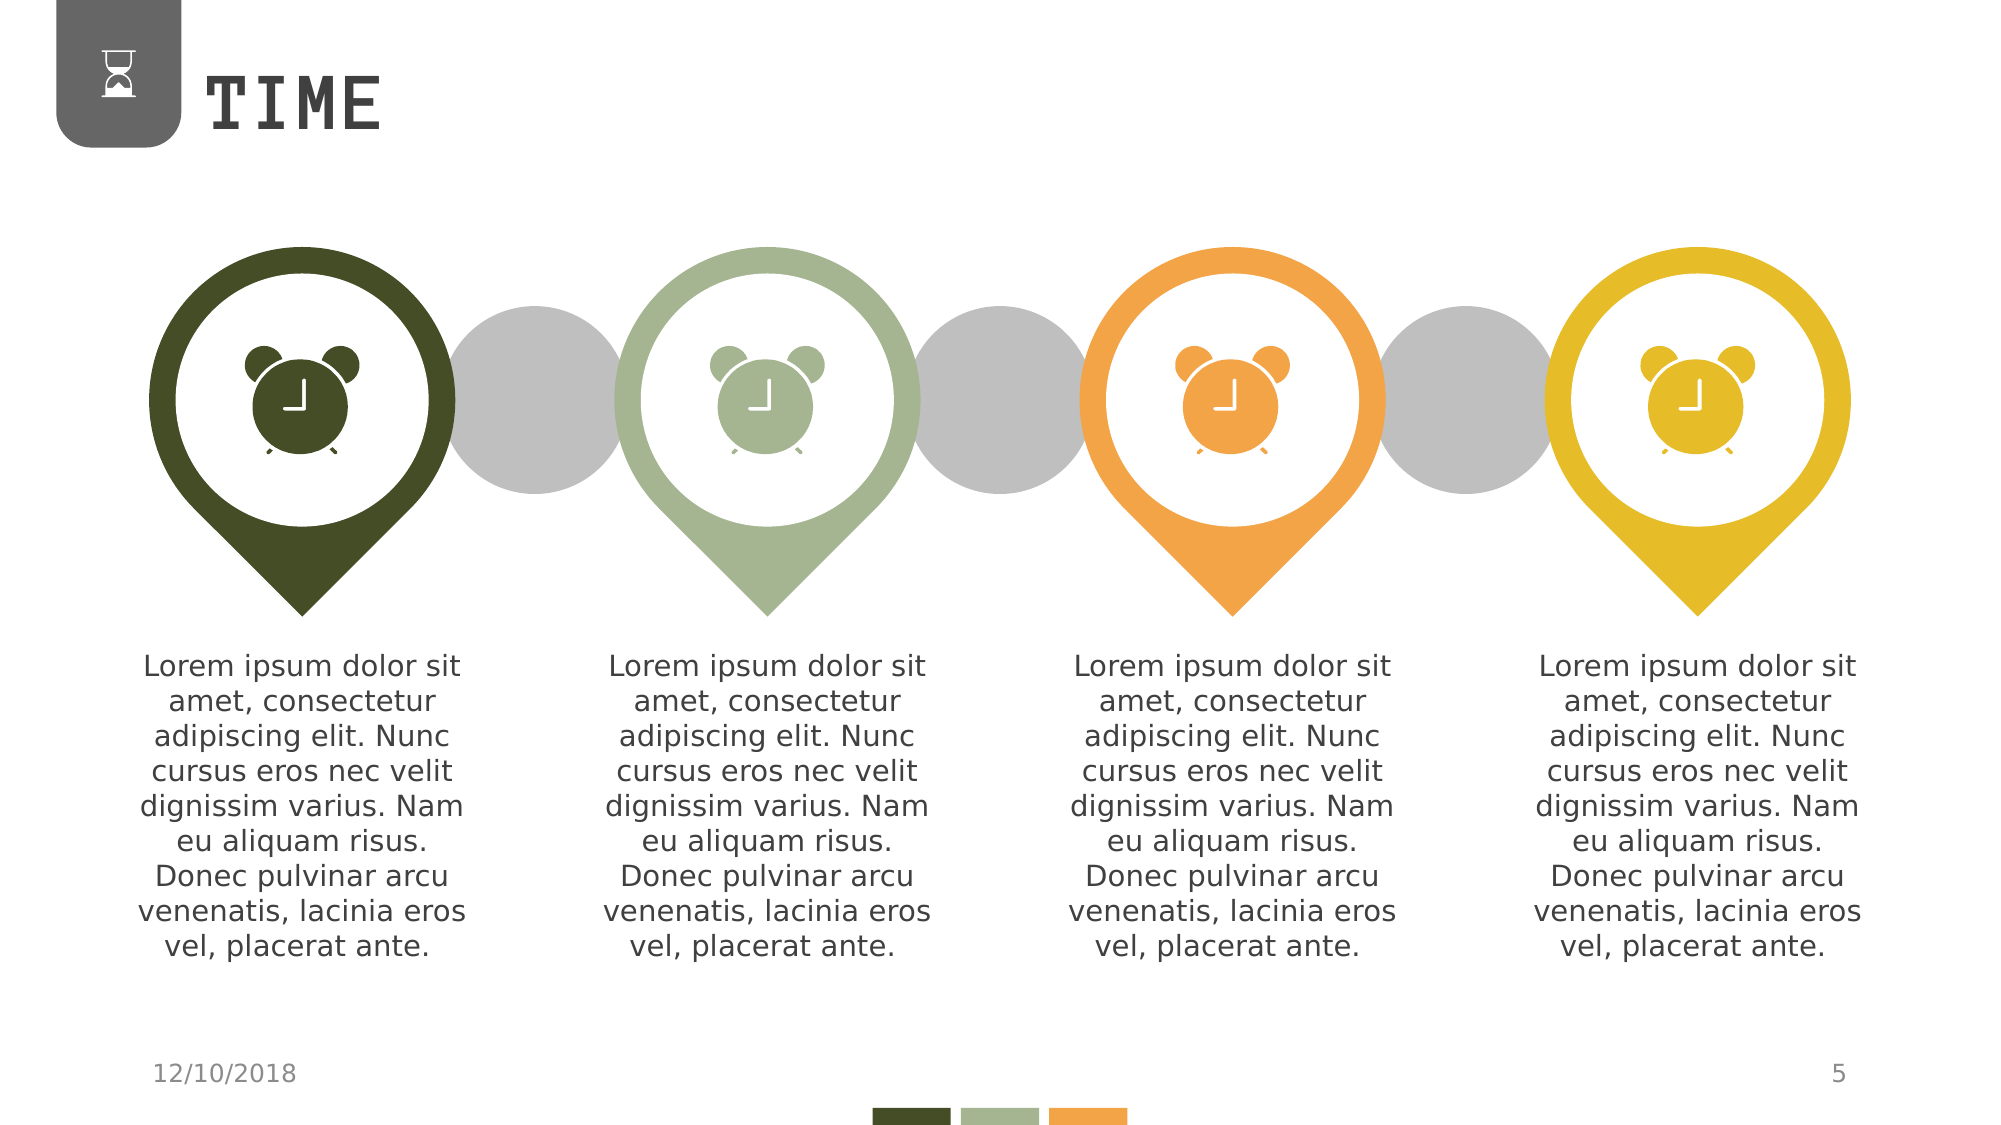

TIME

Lorem ipsum dolor sit amet, consectetur adipiscing elit. Nunc cursus eros nec velit dignissim varius. Nam eu aliquam risus. Donec pulvinar arcu venenatis, lacinia eros vel, placerat ante.
Lorem ipsum dolor sit amet, consectetur adipiscing elit. Nunc cursus eros nec velit dignissim varius. Nam eu aliquam risus. Donec pulvinar arcu venenatis, lacinia eros vel, placerat ante.
Lorem ipsum dolor sit amet, consectetur adipiscing elit. Nunc cursus eros nec velit dignissim varius. Nam eu aliquam risus. Donec pulvinar arcu venenatis, lacinia eros vel, placerat ante.
Lorem ipsum dolor sit amet, consectetur adipiscing elit. Nunc cursus eros nec velit dignissim varius. Nam eu aliquam risus. Donec pulvinar arcu venenatis, lacinia eros vel, placerat ante.
12/10/2018
5